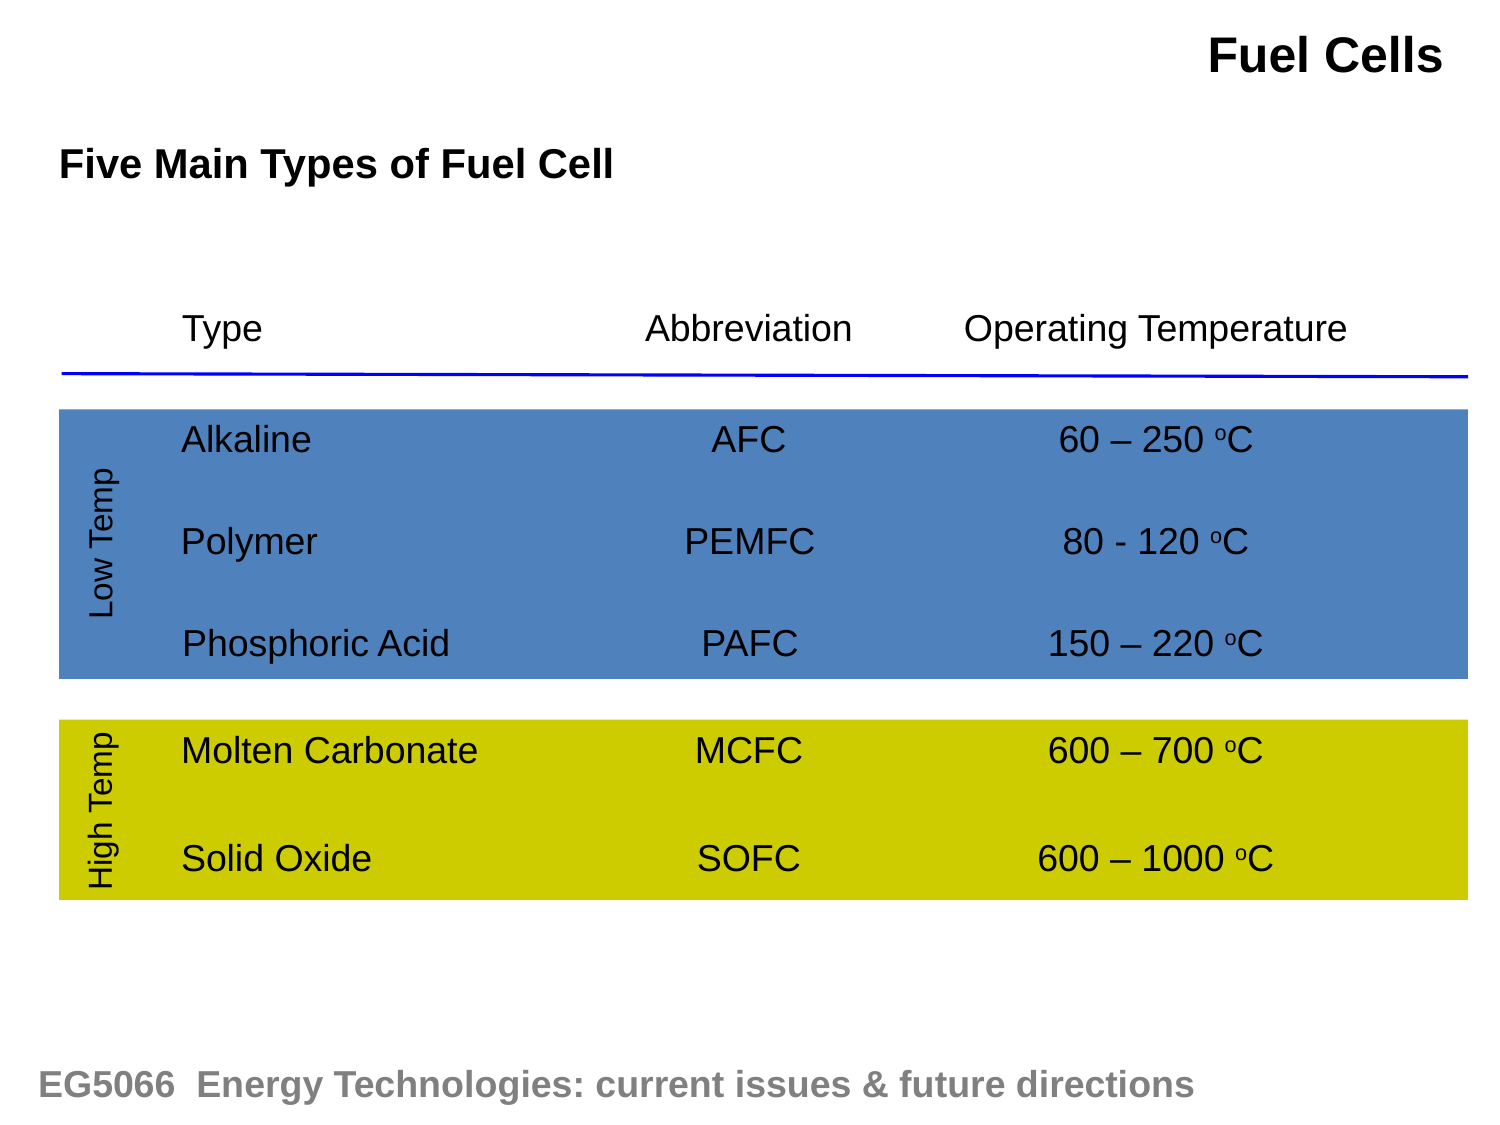

Fuel Cells
Five Main Types of Fuel Cell
Type
Abbreviation
Operating Temperature

Alkaline
AFC
60 – 250 oC

PEMFC
Polymer
80 - 120 oC
Low Temp
Phosphoric Acid
PAFC
150 – 220 oC
Molten Carbonate
MCFC
600 – 700 oC

High Temp
Solid Oxide
SOFC
600 – 1000 oC
EG5066  Energy Technologies: current issues & future directions